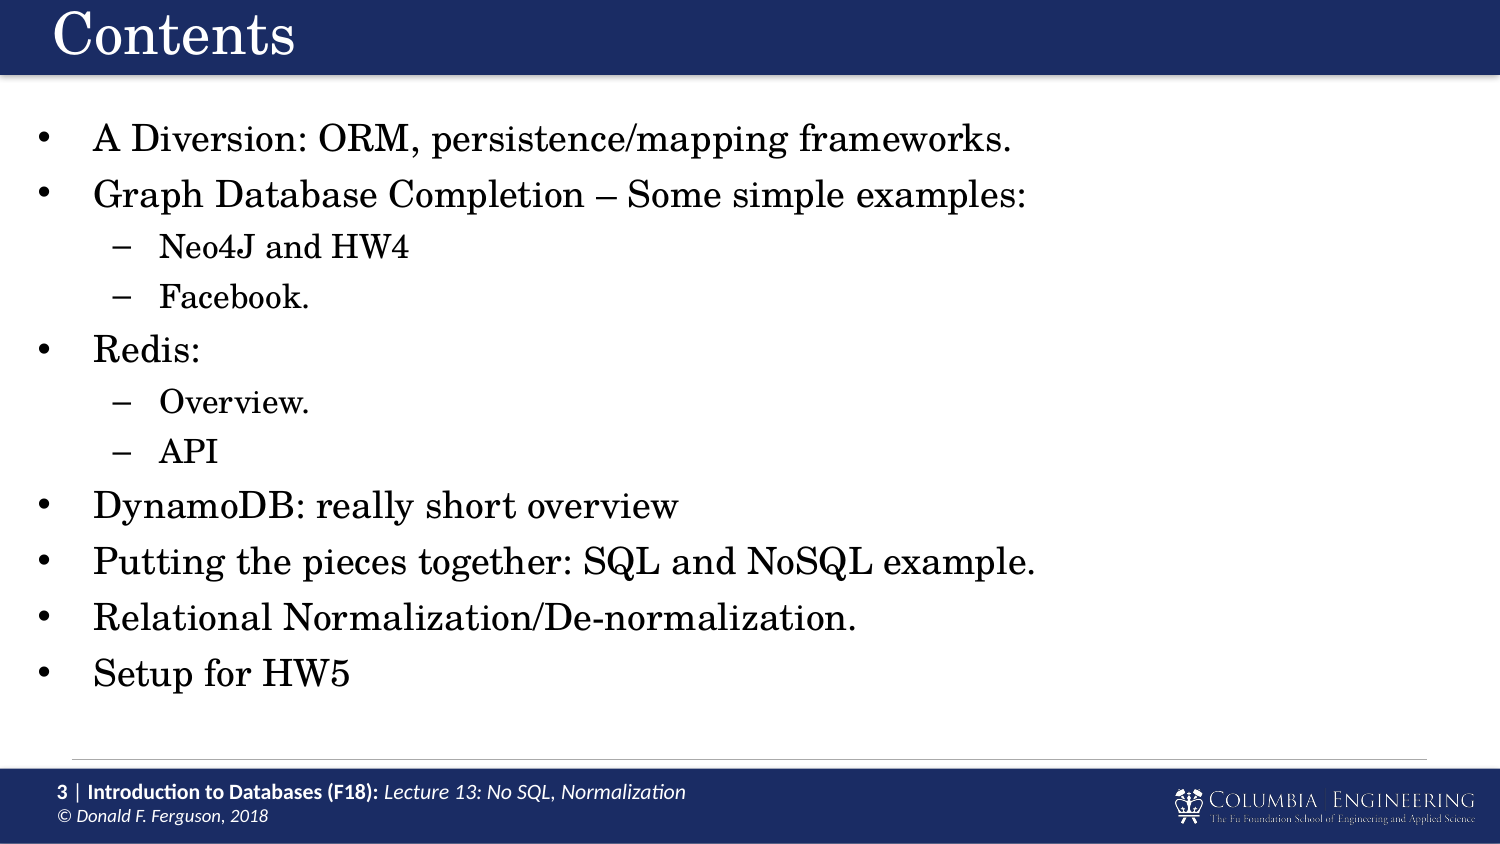

# Contents
A Diversion: ORM, persistence/mapping frameworks.
Graph Database Completion – Some simple examples:
Neo4J and HW4
Facebook.
Redis:
Overview.
API
DynamoDB: really short overview
Putting the pieces together: SQL and NoSQL example.
Relational Normalization/De-normalization.
Setup for HW5